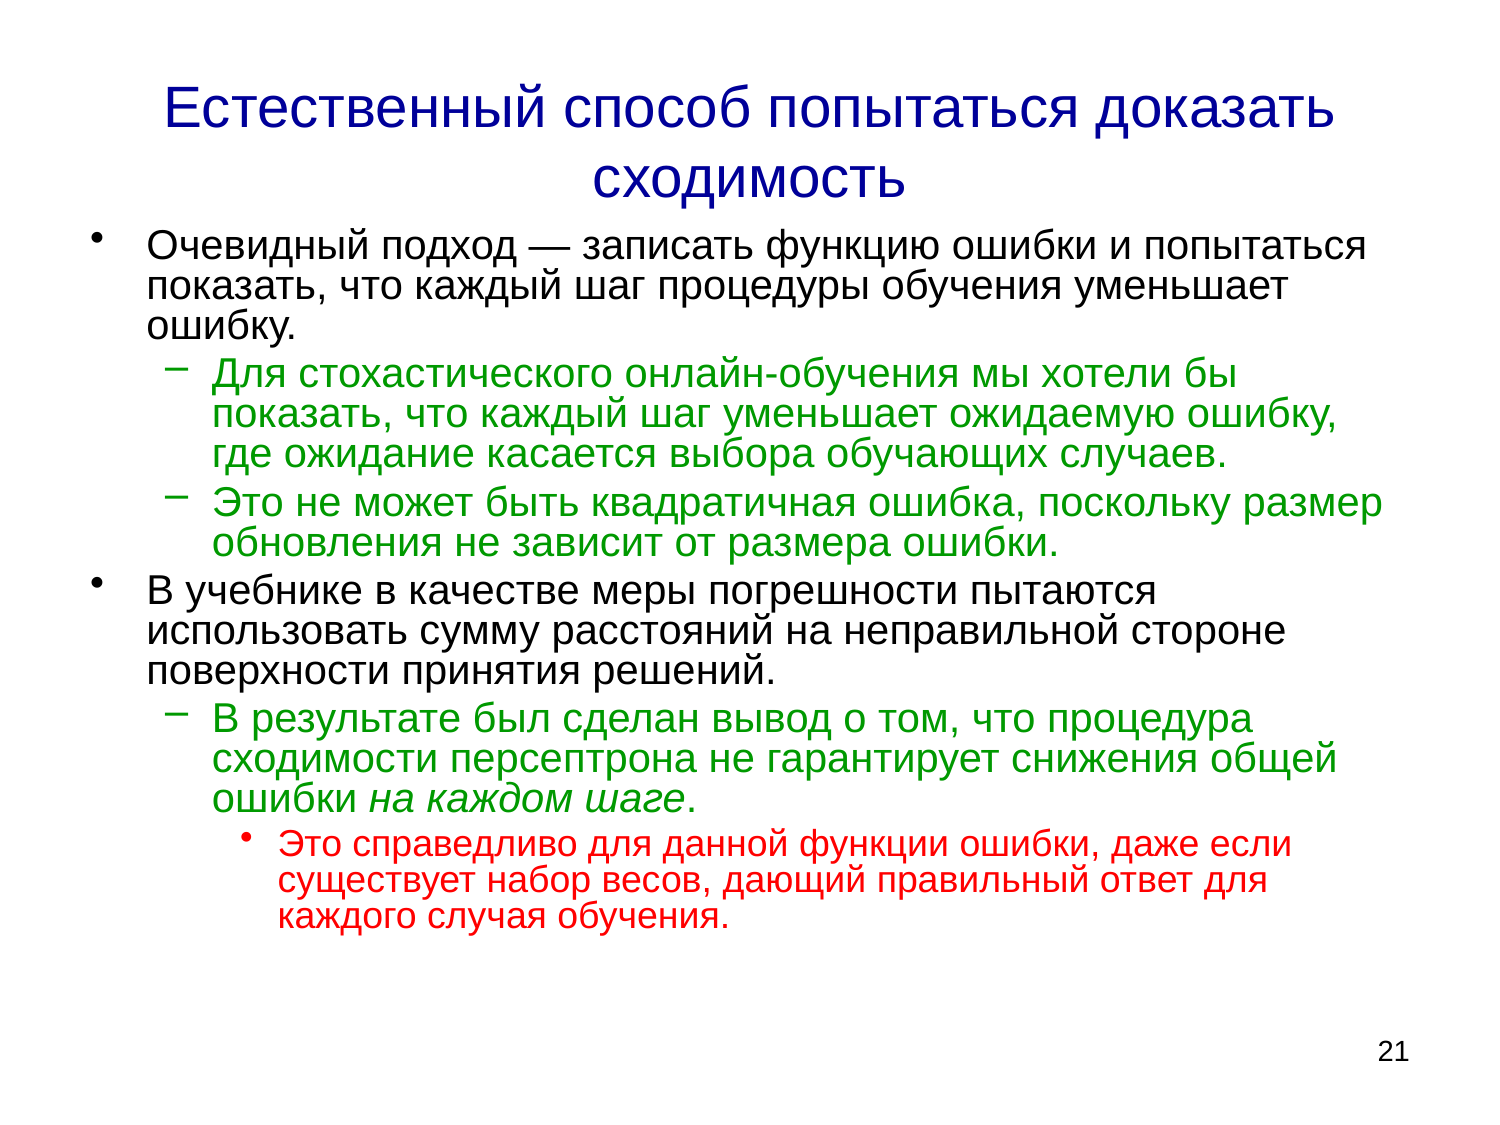

# Естественный способ попытаться доказать сходимость
Очевидный подход — записать функцию ошибки и попытаться показать, что каждый шаг процедуры обучения уменьшает ошибку.
Для стохастического онлайн-обучения мы хотели бы показать, что каждый шаг уменьшает ожидаемую ошибку, где ожидание касается выбора обучающих случаев.
Это не может быть квадратичная ошибка, поскольку размер обновления не зависит от размера ошибки.
В учебнике в качестве меры погрешности пытаются использовать сумму расстояний на неправильной стороне поверхности принятия решений.
В результате был сделан вывод о том, что процедура сходимости персептрона не гарантирует снижения общей ошибки на каждом шаге.
Это справедливо для данной функции ошибки, даже если существует набор весов, дающий правильный ответ для каждого случая обучения.
21